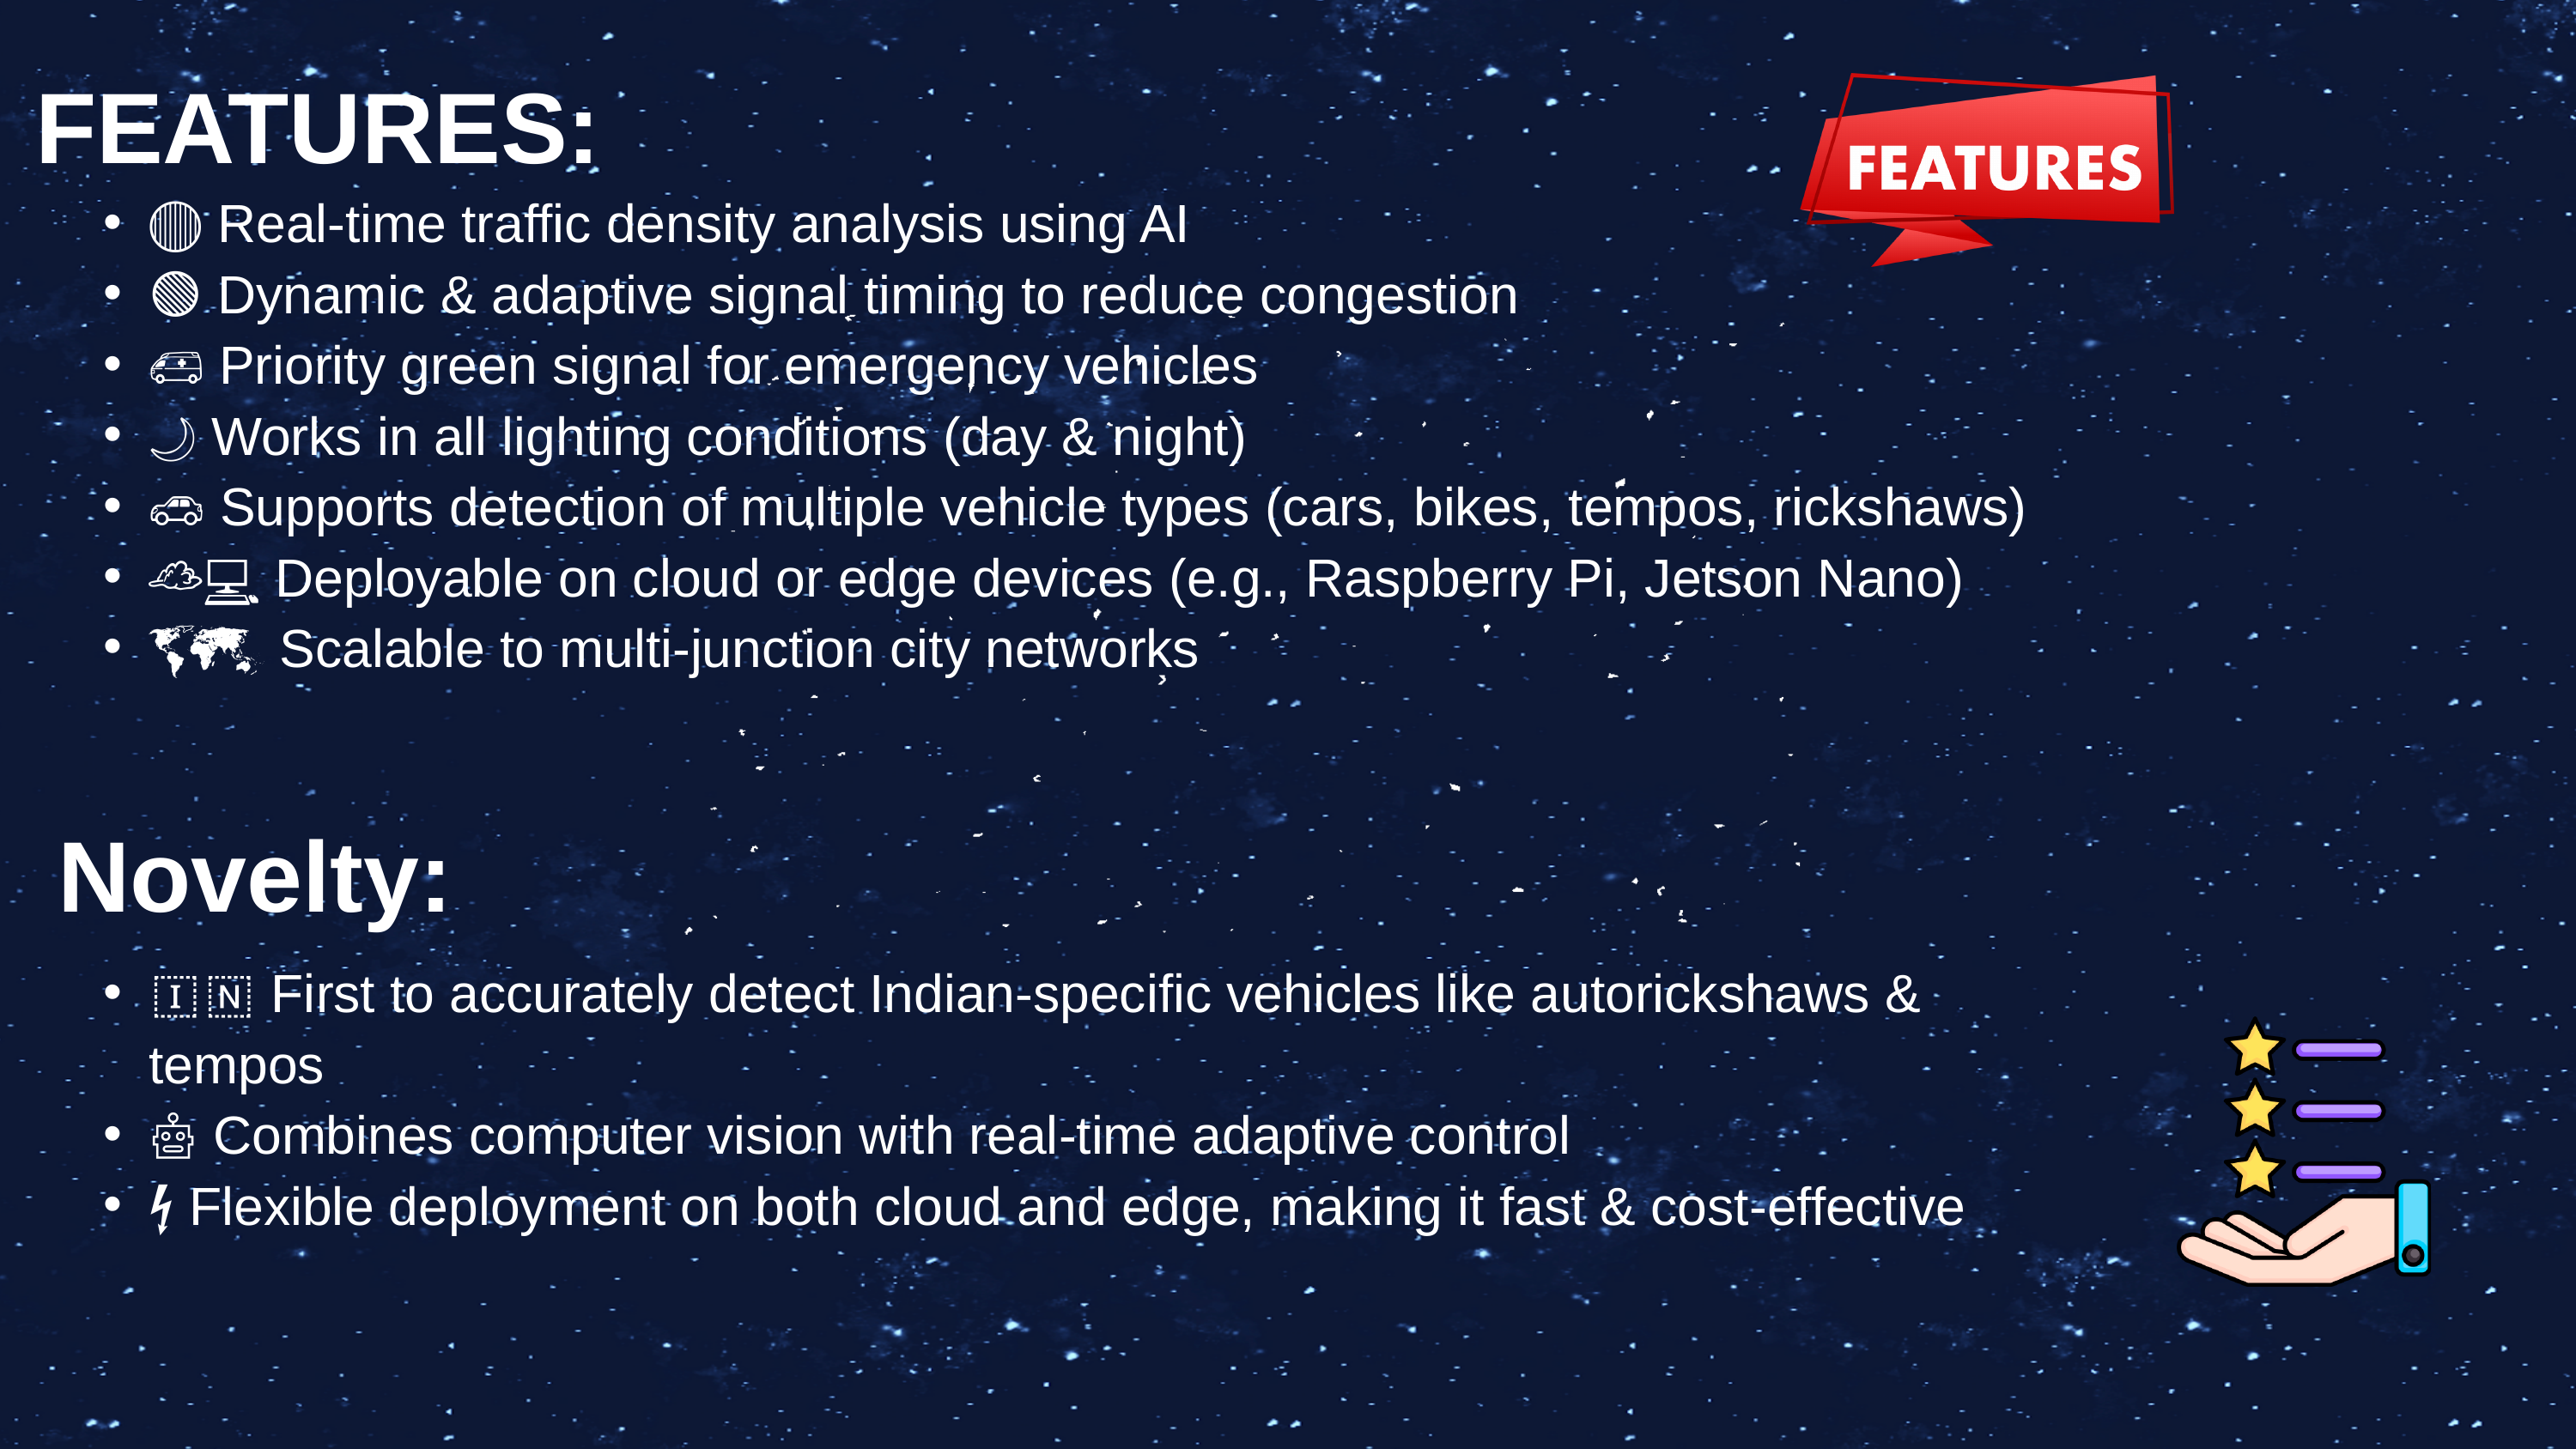

FEATURES:

🔴 Real-time traffic density analysis using AI
🟢 Dynamic & adaptive signal timing to reduce congestion
🚑 Priority green signal for emergency vehicles
🌙 Works in all lighting conditions (day & night)
🚗 Supports detection of multiple vehicle types (cars, bikes, tempos, rickshaws)
☁️💻 Deployable on cloud or edge devices (e.g., Raspberry Pi, Jetson Nano)
🗺️ Scalable to multi-junction city networks

Novelty:
🇮🇳 First to accurately detect Indian-specific vehicles like autorickshaws & tempos
🤖 Combines computer vision with real-time adaptive control
⚡ Flexible deployment on both cloud and edge, making it fast & cost-effective